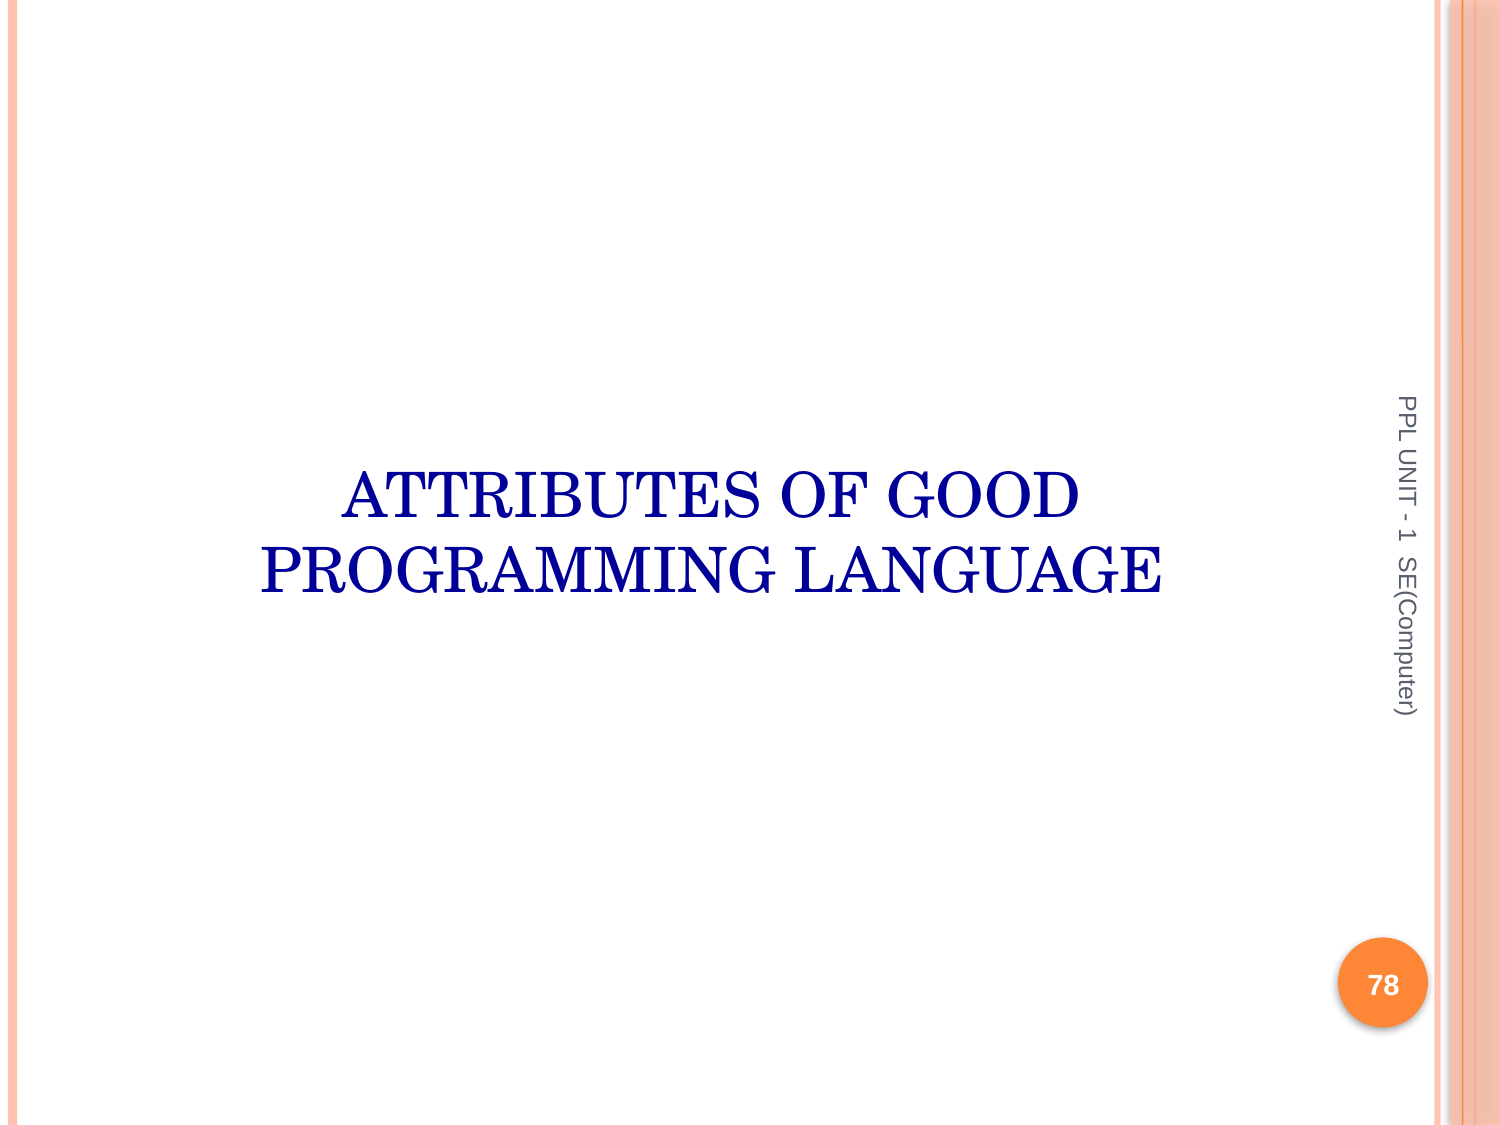

# Attributes of Good Programming Language
PPL UNIT - 1  SE(Computer)
78